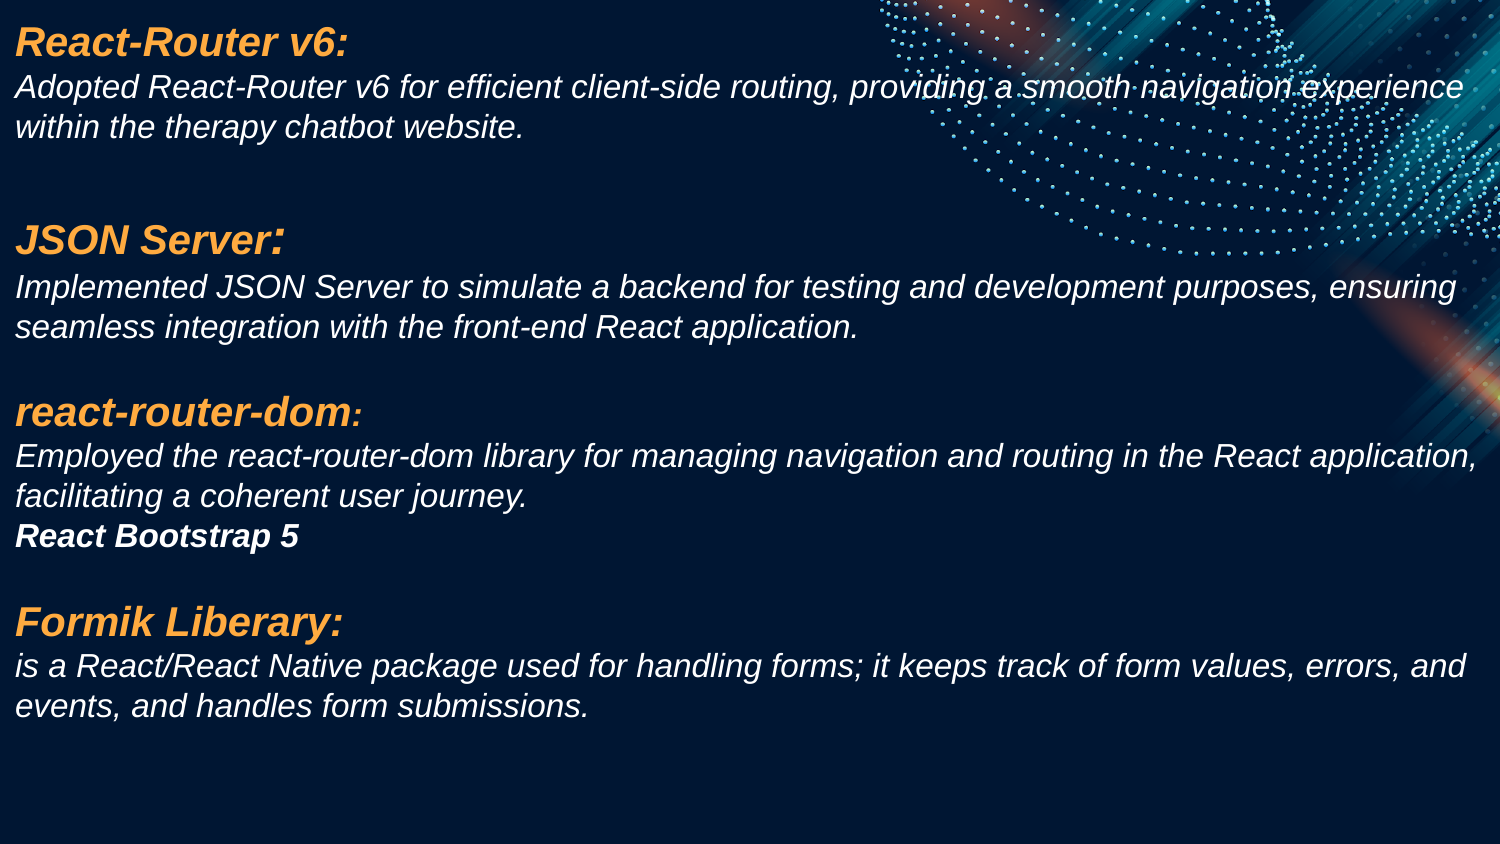

# React-Router v6: Adopted React-Router v6 for efficient client-side routing, providing a smooth navigation experience within the therapy chatbot website. JSON Server: Implemented JSON Server to simulate a backend for testing and development purposes, ensuring seamless integration with the front-end React application. react-router-dom: Employed the react-router-dom library for managing navigation and routing in the React application, facilitating a coherent user journey. React Bootstrap 5 Formik Liberary: is a React/React Native package used for handling forms; it keeps track of form values, errors, and events, and handles form submissions.